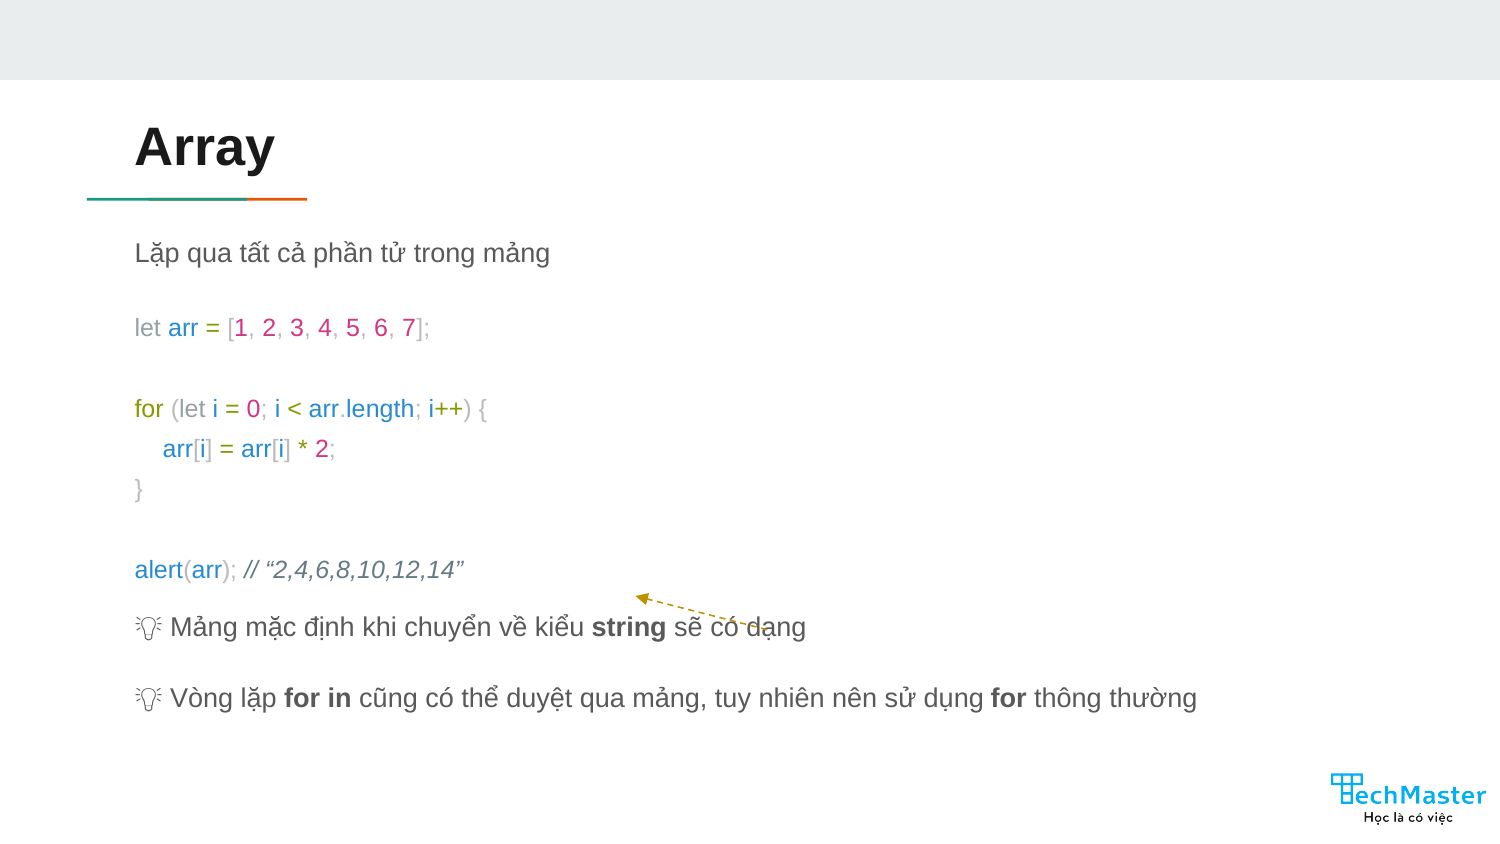

# Array
Lặp qua tất cả phần tử trong mảng
let arr = [1, 2, 3, 4, 5, 6, 7];

for (let i = 0; i < arr.length; i++) {
    arr[i] = arr[i] * 2;
}

alert(arr); // “2,4,6,8,10,12,14”
💡 Mảng mặc định khi chuyển về kiểu string sẽ có dạng
💡 Vòng lặp for in cũng có thể duyệt qua mảng, tuy nhiên nên sử dụng for thông thường